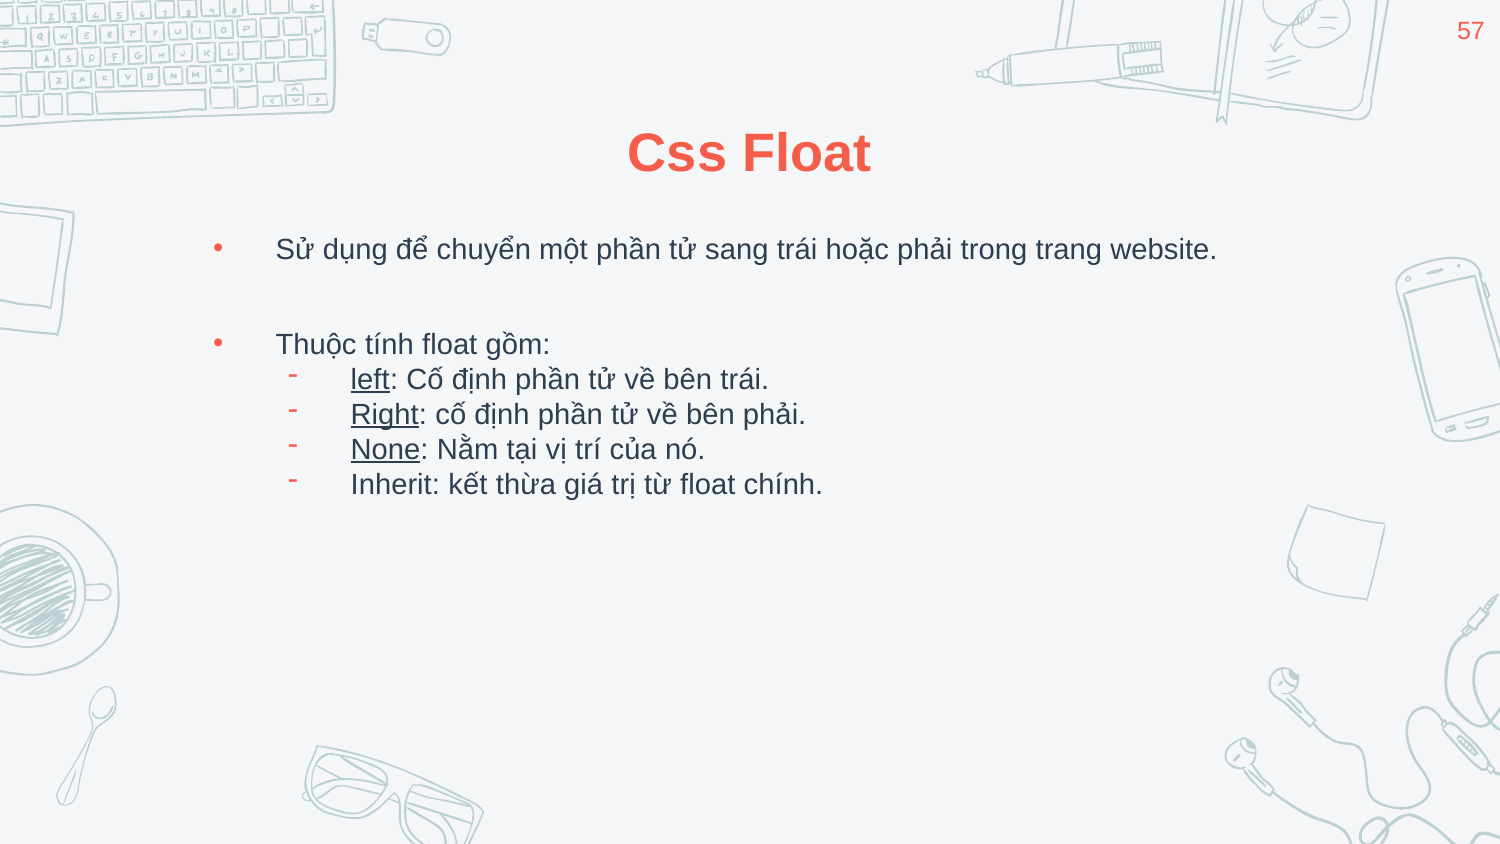

57
# Css Float
Sử dụng để chuyển một phần tử sang trái hoặc phải trong trang website.

Thuộc tính float gồm:
left: Cố định phần tử về bên trái.
Right: cố định phần tử về bên phải.
None: Nằm tại vị trí của nó.
Inherit: kết thừa giá trị từ float chính.